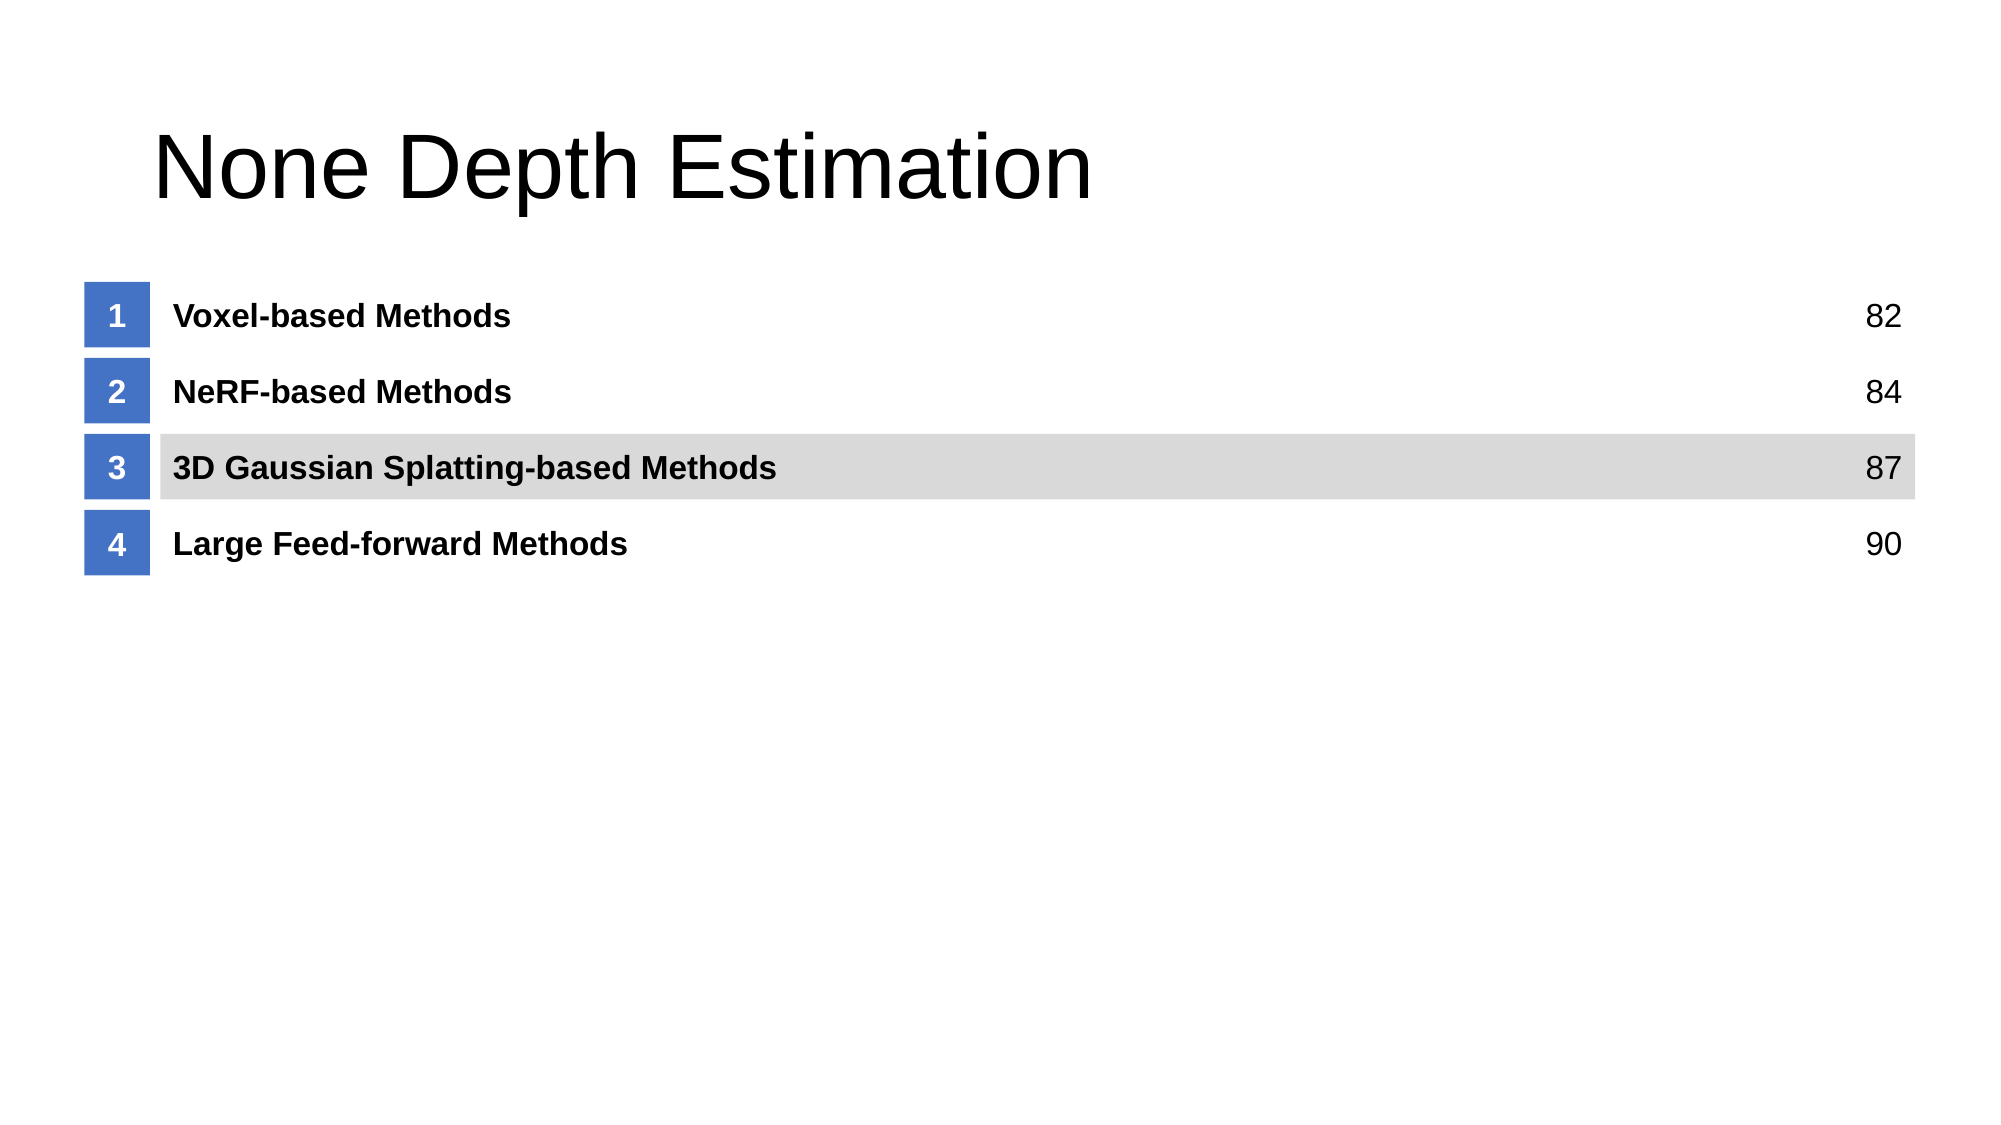

# None Depth Estimation
1
Voxel-based Methods
82
2
NeRF-based Methods
84
3

3D Gaussian Splatting-based Methods
87
4
Large Feed-forward Methods
90